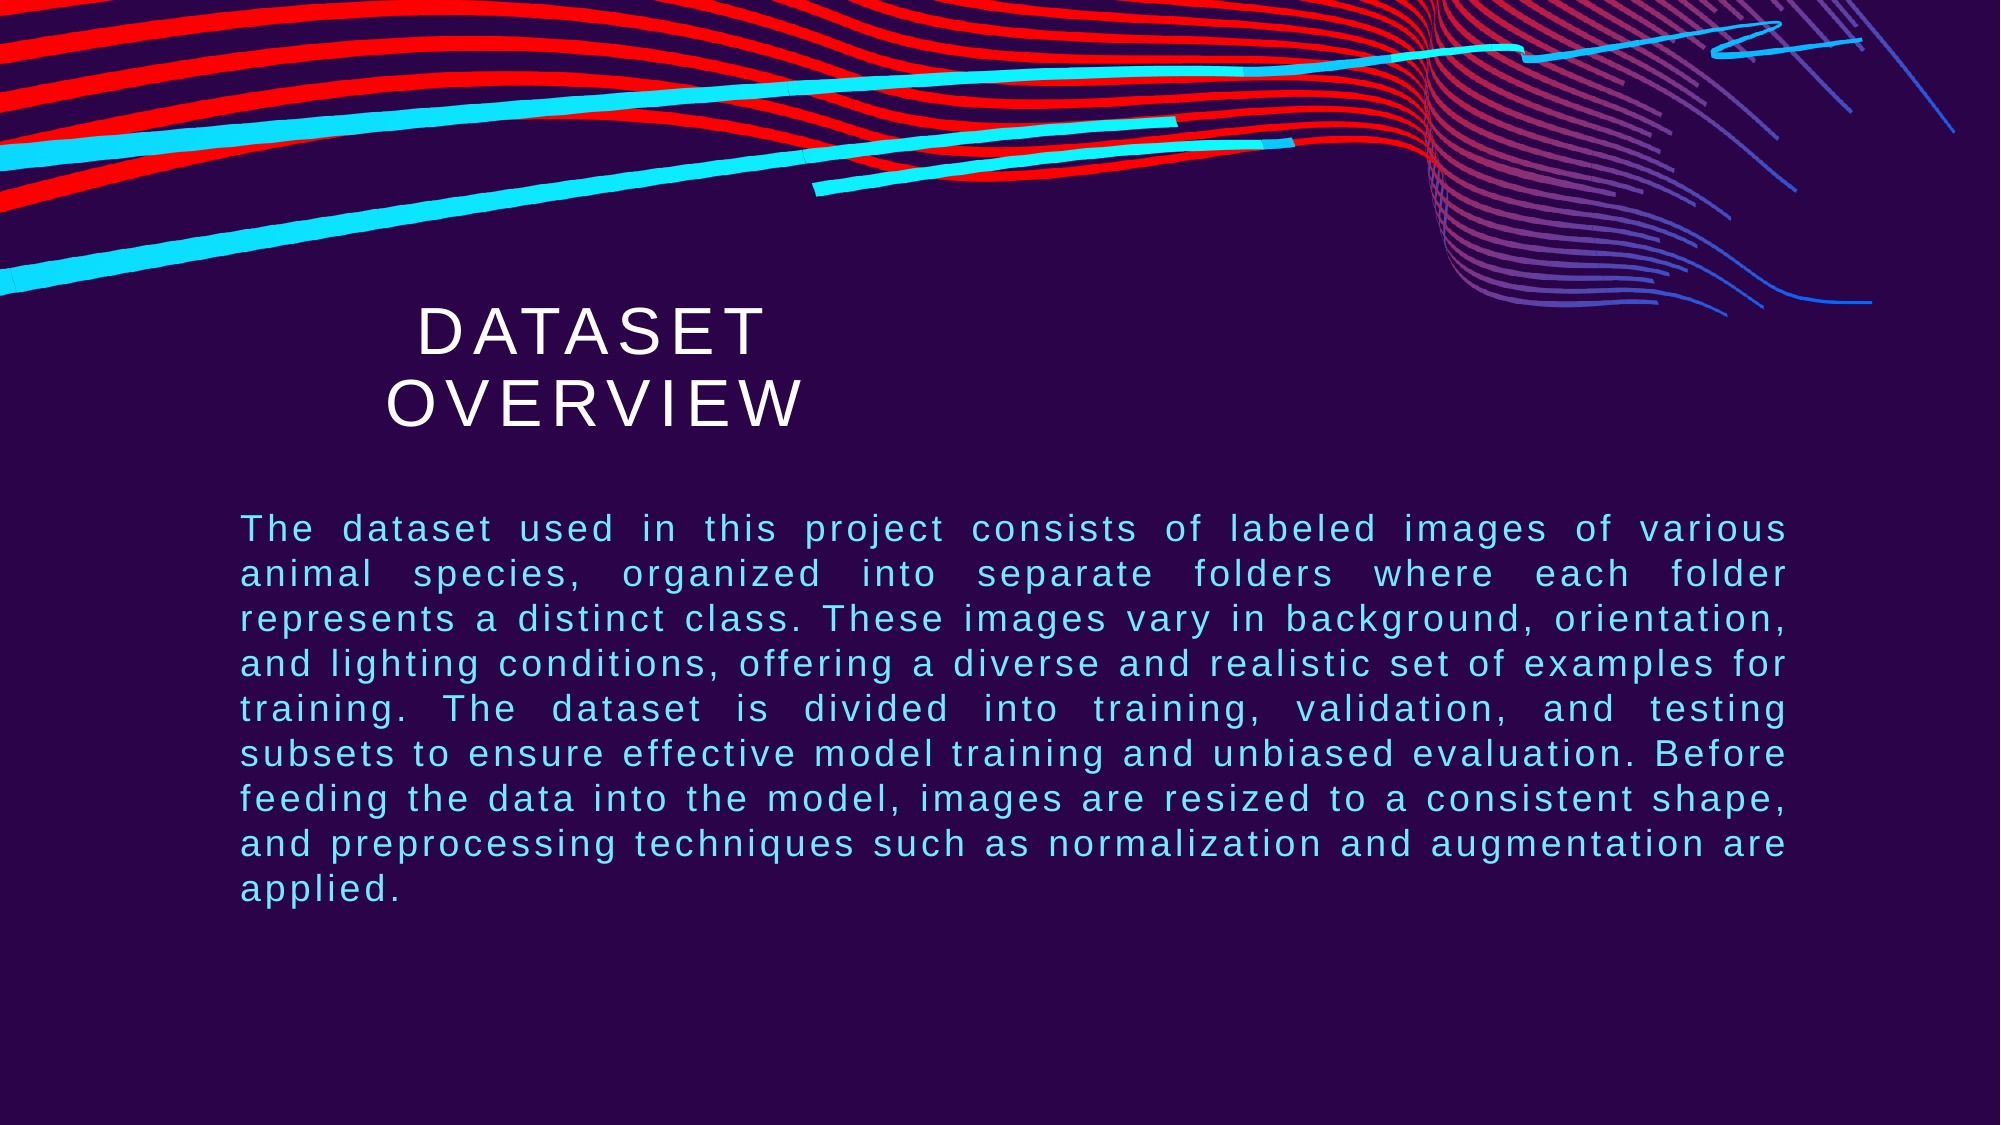

# Dataset overview
The dataset used in this project consists of labeled images of various animal species, organized into separate folders where each folder represents a distinct class. These images vary in background, orientation, and lighting conditions, offering a diverse and realistic set of examples for training. The dataset is divided into training, validation, and testing subsets to ensure effective model training and unbiased evaluation. Before feeding the data into the model, images are resized to a consistent shape, and preprocessing techniques such as normalization and augmentation are applied.